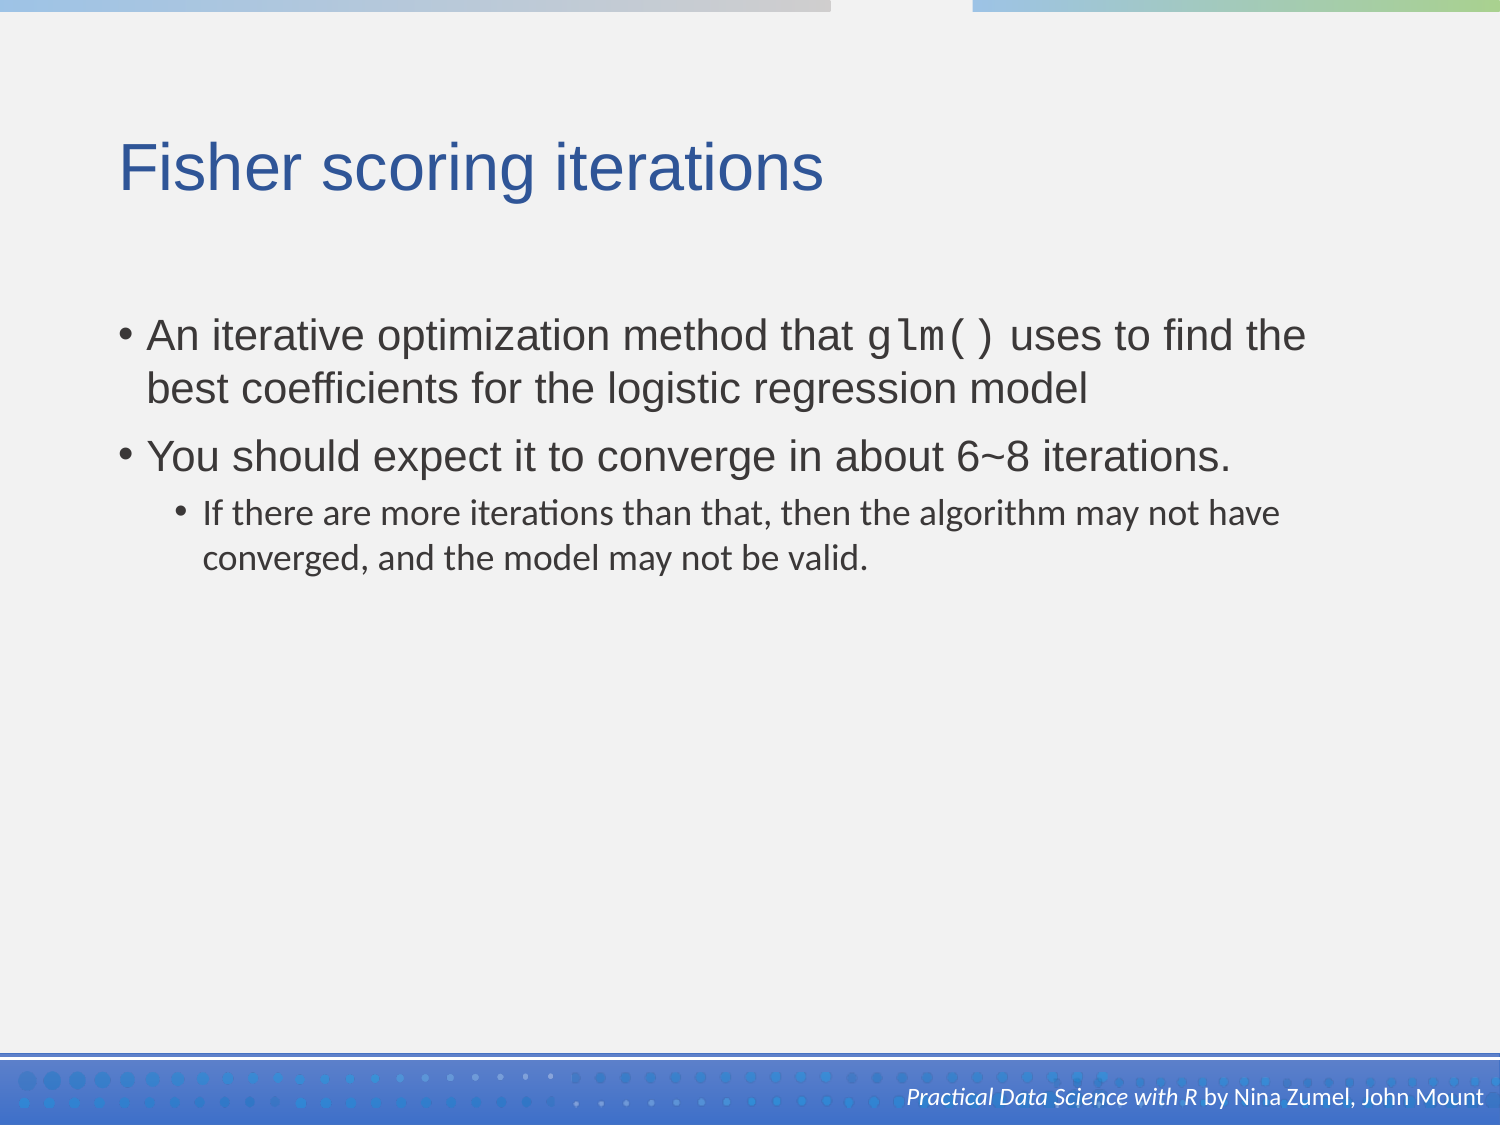

# Fisher scoring iterations
An iterative optimization method that glm() uses to find the best coefficients for the logistic regression model
You should expect it to converge in about 6~8 iterations.
If there are more iterations than that, then the algorithm may not have converged, and the model may not be valid.
Practical Data Science with R by Nina Zumel, John Mount